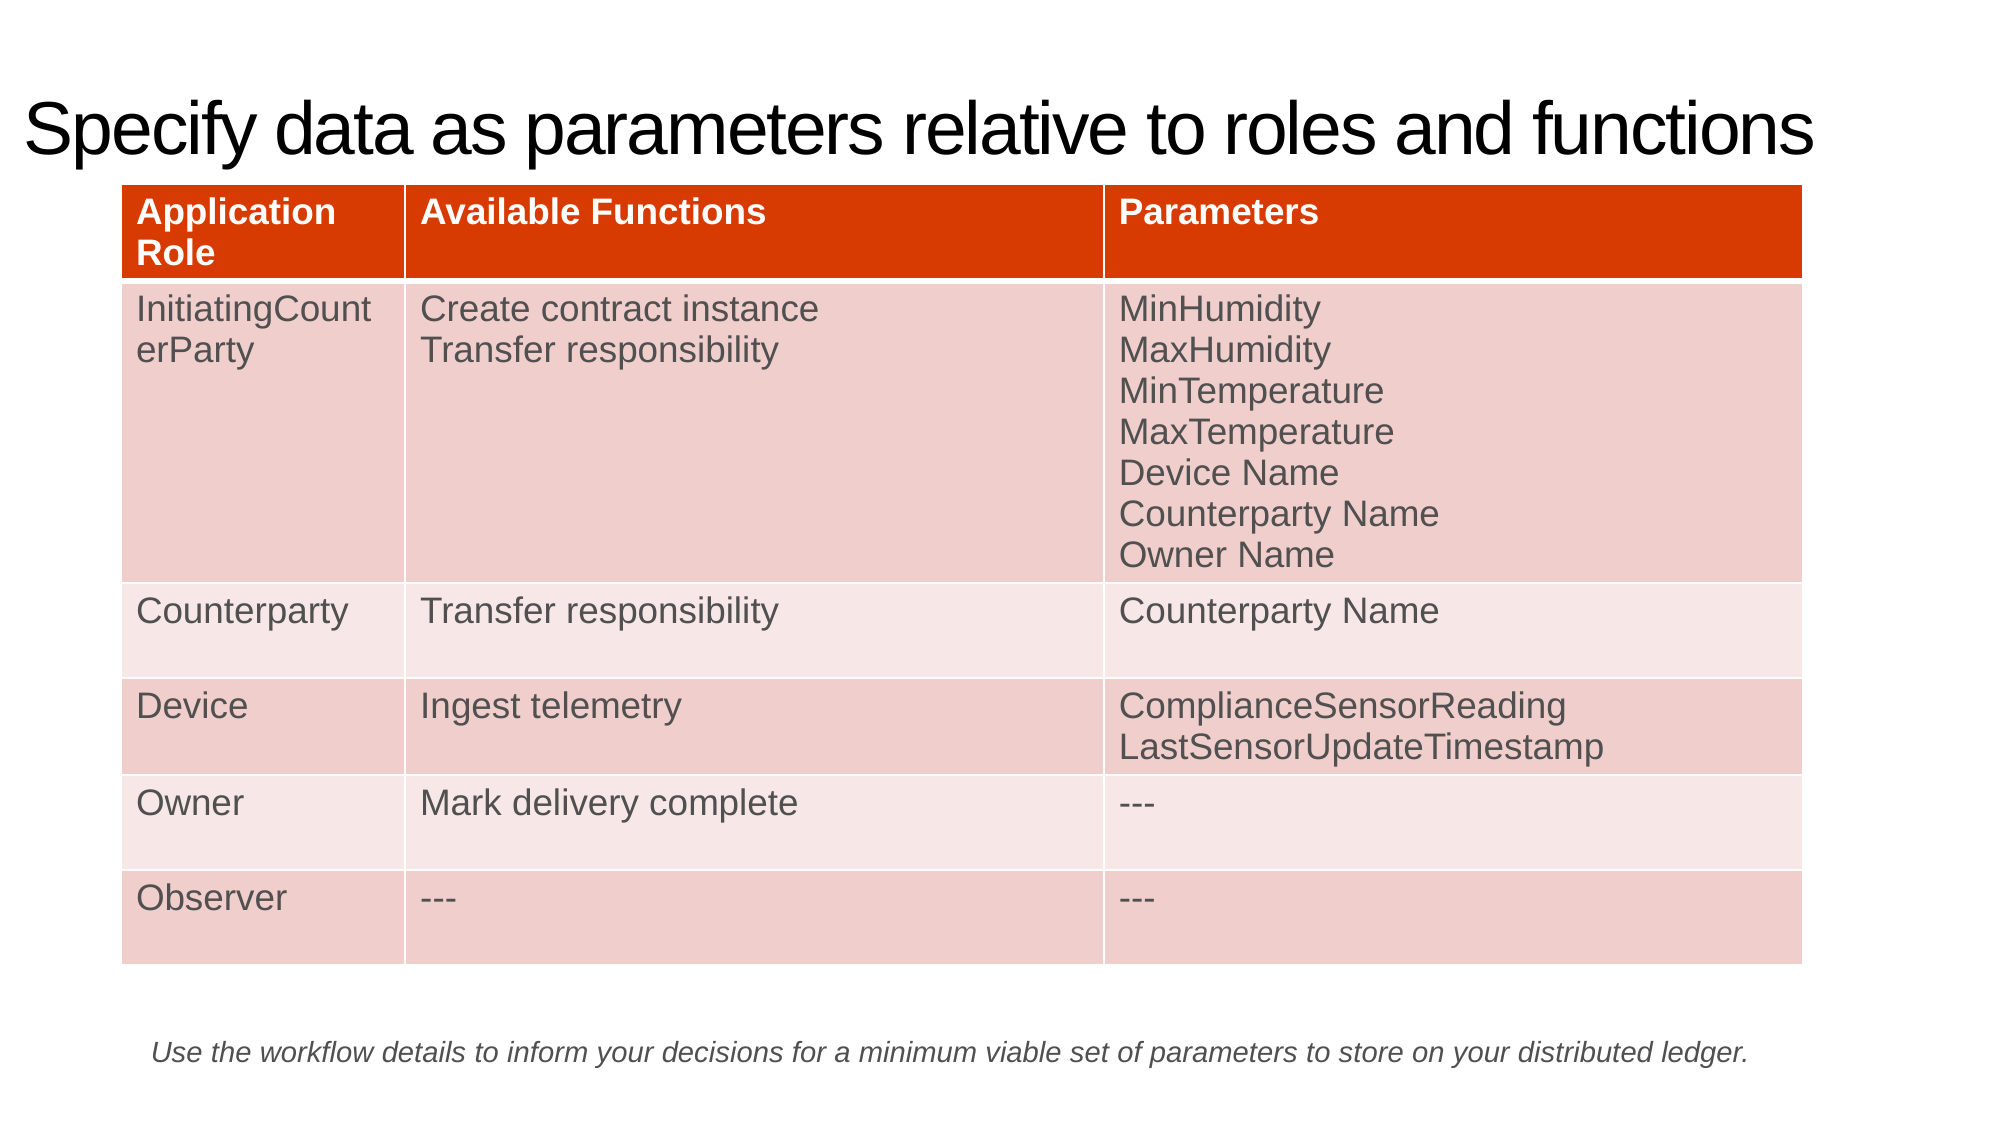

# Specify data as parameters relative to roles and functions
| Application Role | Available Functions | Parameters |
| --- | --- | --- |
| InitiatingCounterParty | Create contract instance Transfer responsibility | MinHumidity MaxHumidity MinTemperature MaxTemperature Device Name Counterparty Name Owner Name |
| Counterparty | Transfer responsibility | Counterparty Name |
| Device | Ingest telemetry | ComplianceSensorReading LastSensorUpdateTimestamp |
| Owner | Mark delivery complete | --- |
| Observer | --- | --- |
Use the workflow details to inform your decisions for a minimum viable set of parameters to store on your distributed ledger.